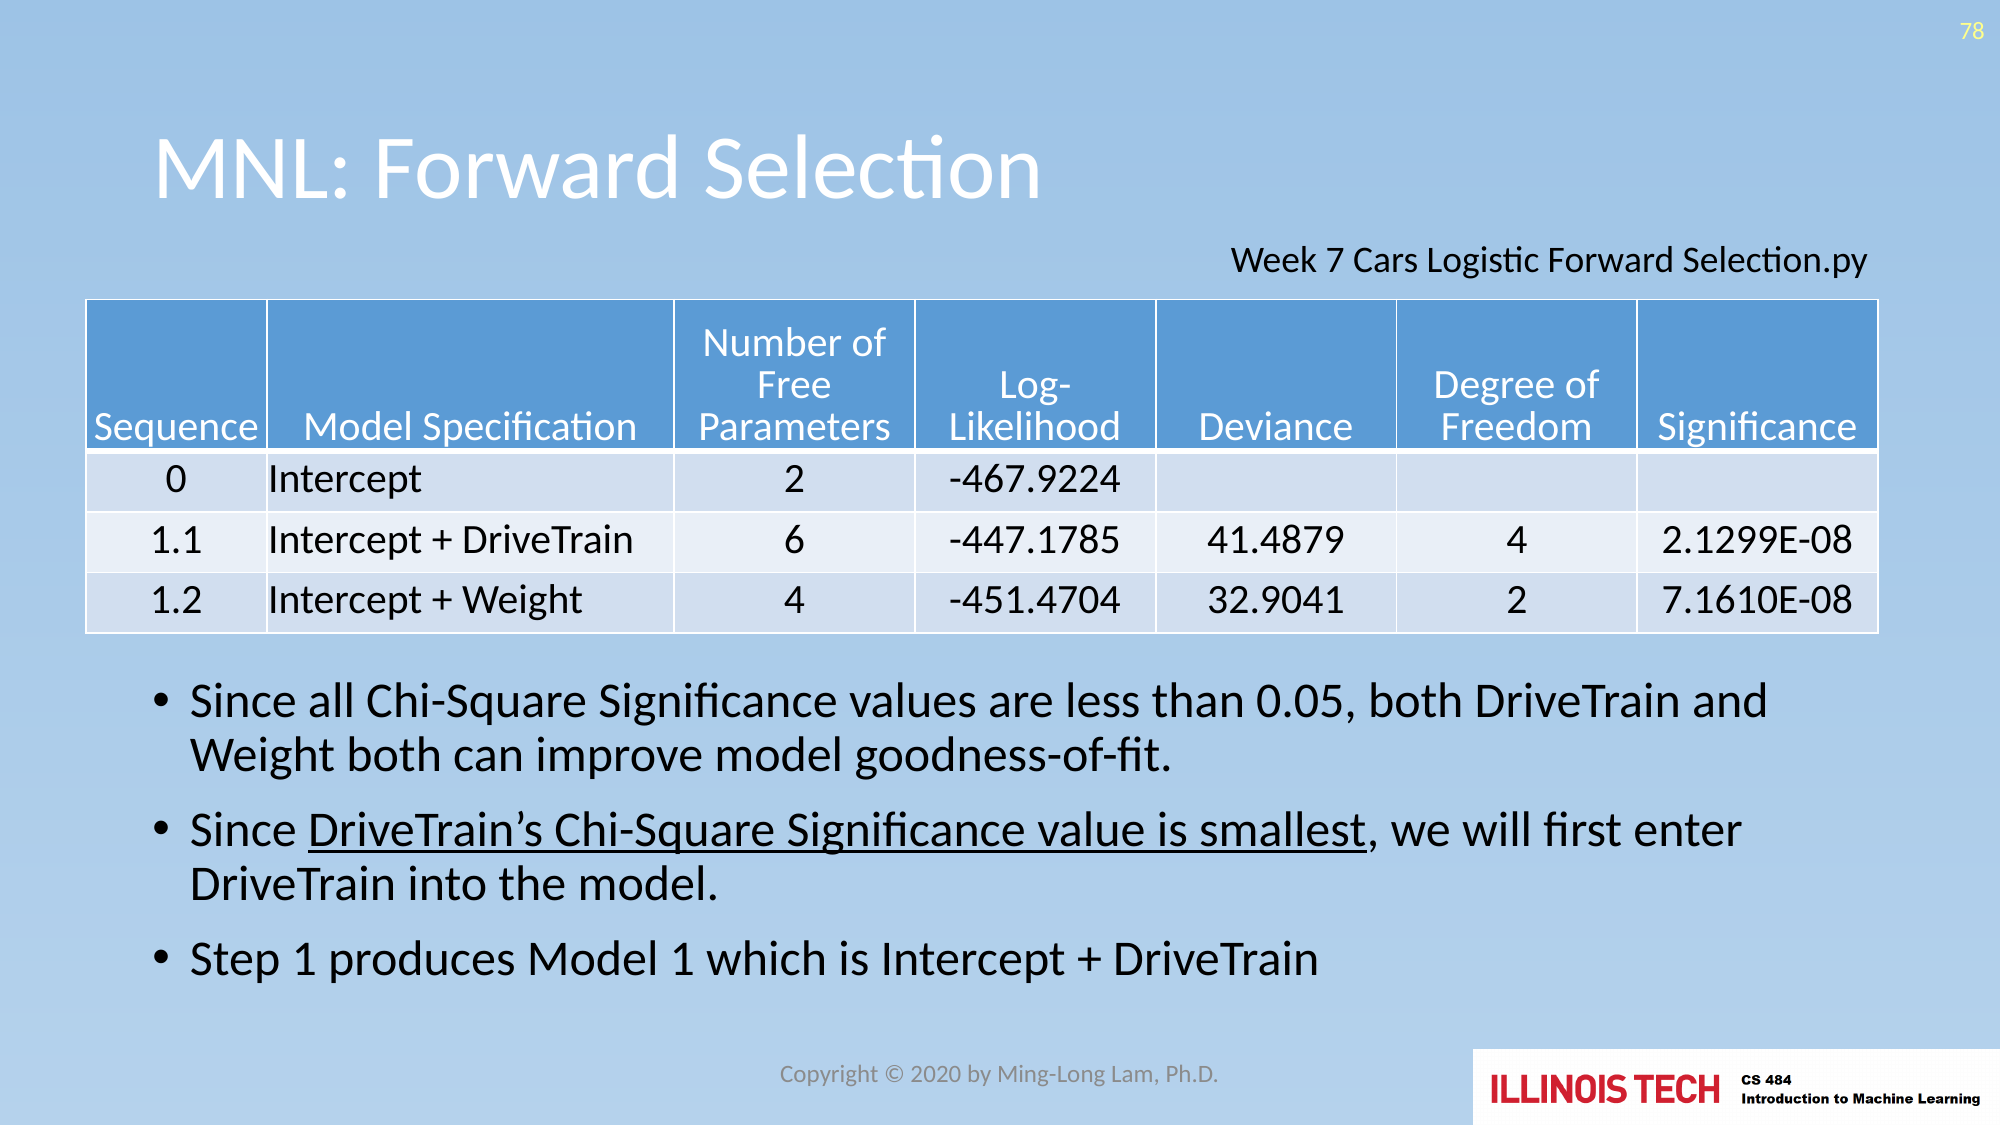

78
# MNL: Forward Selection
Week 7 Cars Logistic Forward Selection.py
| Sequence | Model Specification | Number of Free Parameters | Log-Likelihood | Deviance | Degree of Freedom | Significance |
| --- | --- | --- | --- | --- | --- | --- |
| 0 | Intercept | 2 | -467.9224 |  |  |  |
| 1.1 | Intercept + DriveTrain | 6 | -447.1785 | 41.4879 | 4 | 2.1299E-08 |
| 1.2 | Intercept + Weight | 4 | -451.4704 | 32.9041 | 2 | 7.1610E-08 |
Since all Chi-Square Significance values are less than 0.05, both DriveTrain and Weight both can improve model goodness-of-fit.
Since DriveTrain’s Chi-Square Significance value is smallest, we will first enter DriveTrain into the model.
Step 1 produces Model 1 which is Intercept + DriveTrain

Copyright © 2020 by Ming-Long Lam, Ph.D.